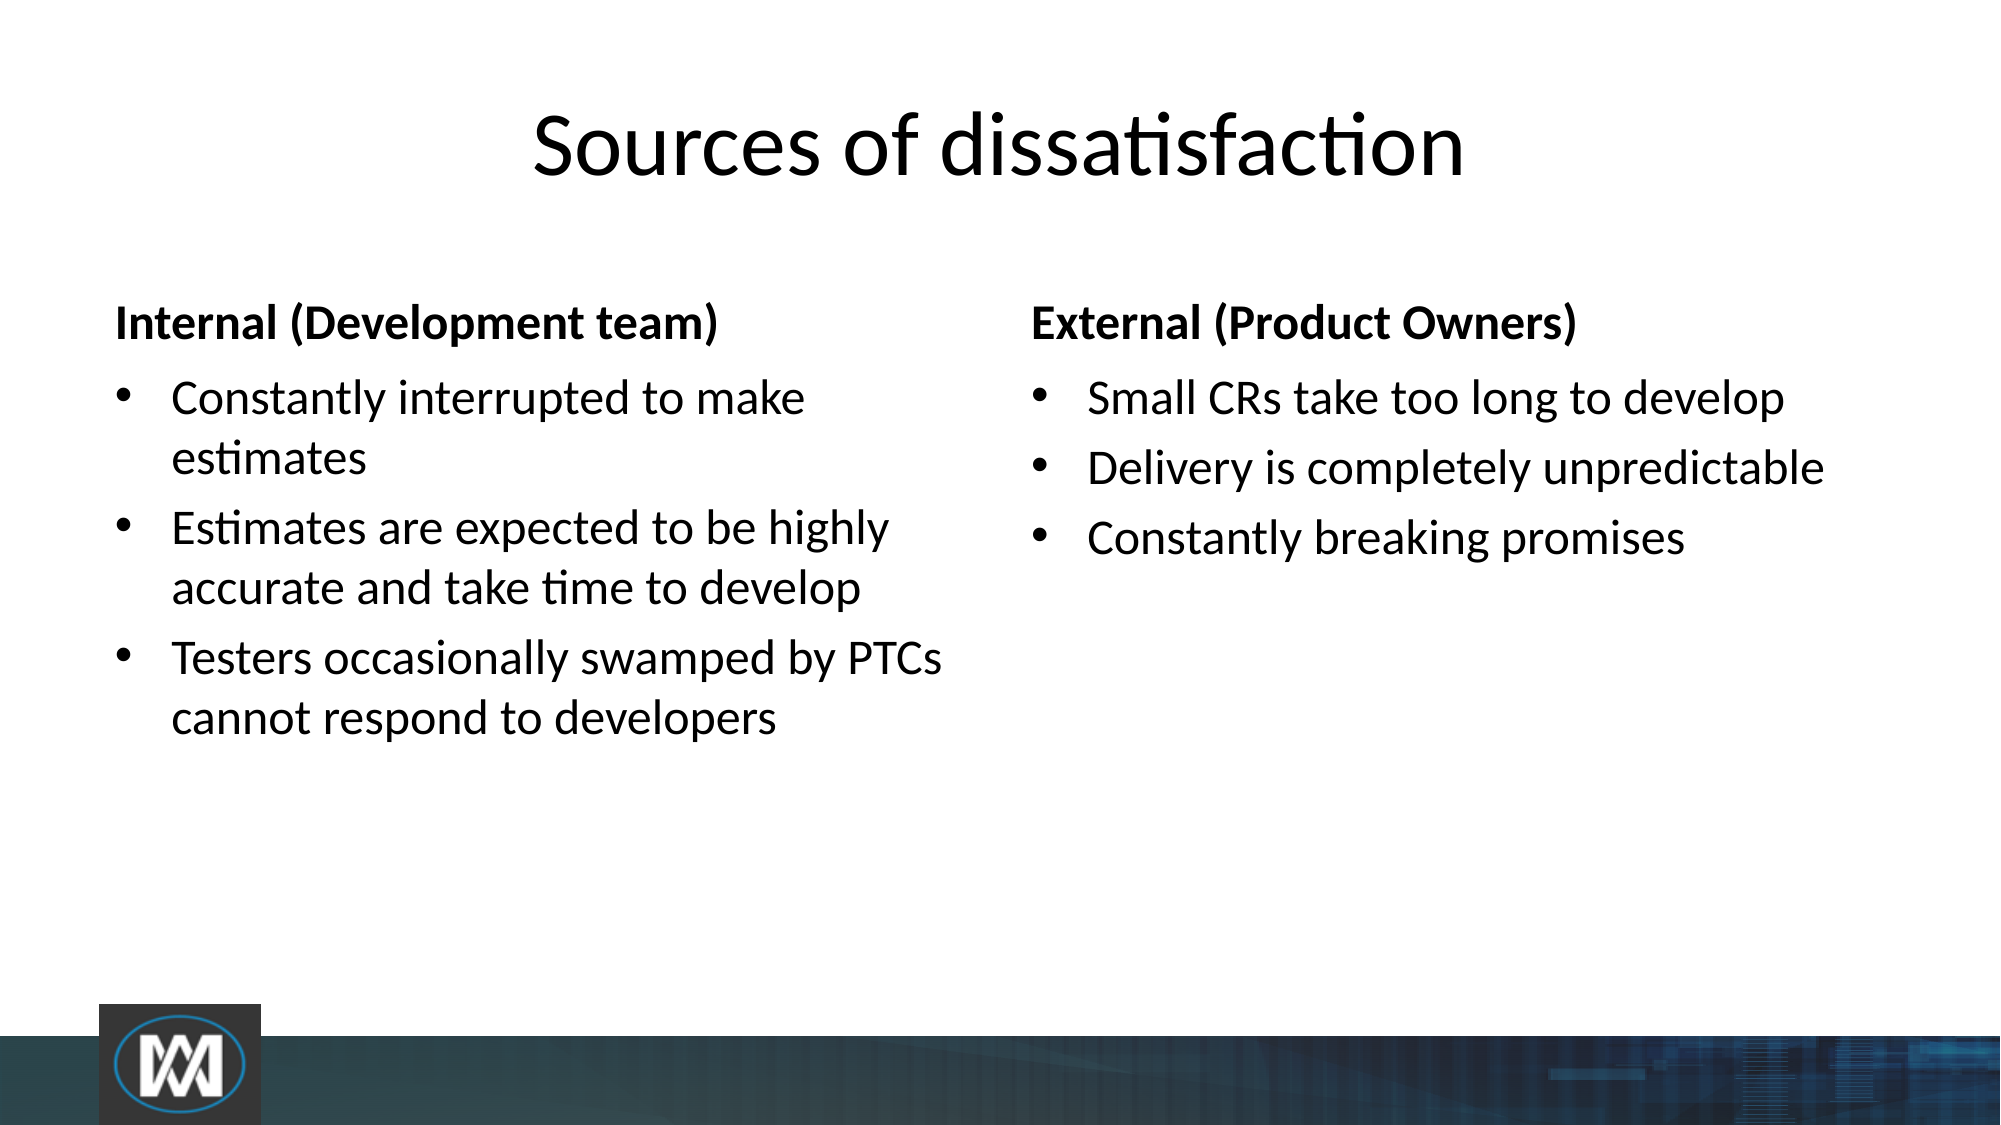

# Sources of dissatisfaction
Internal (Development team)
External (Product Owners)
Constantly interrupted to make estimates
Estimates are expected to be highly accurate and take time to develop
Testers occasionally swamped by PTCs cannot respond to developers

Small CRs take too long to develop
Delivery is completely unpredictable
Constantly breaking promises